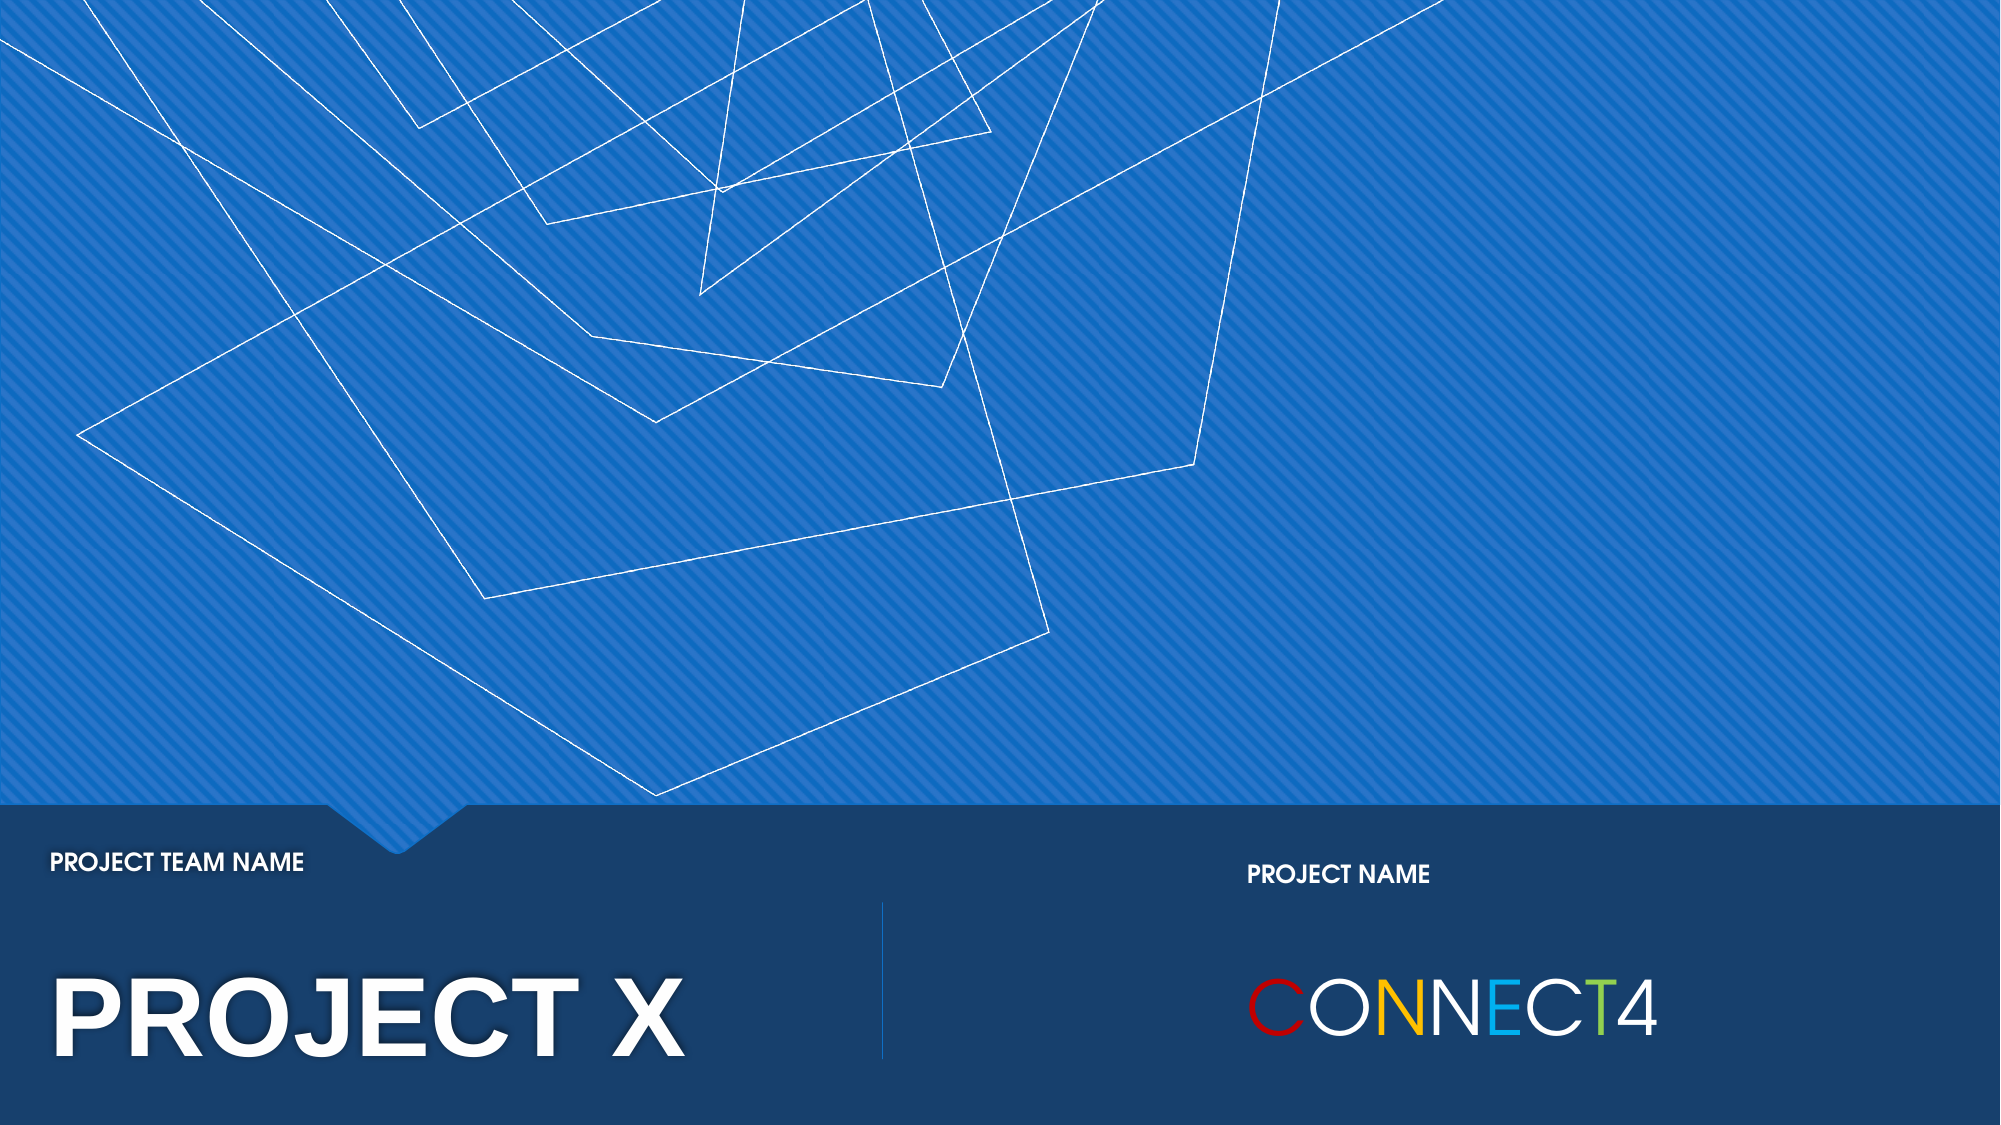

PROJECT NAME
CONNECT4
# PROJECT TEAM NAME PROJECT X